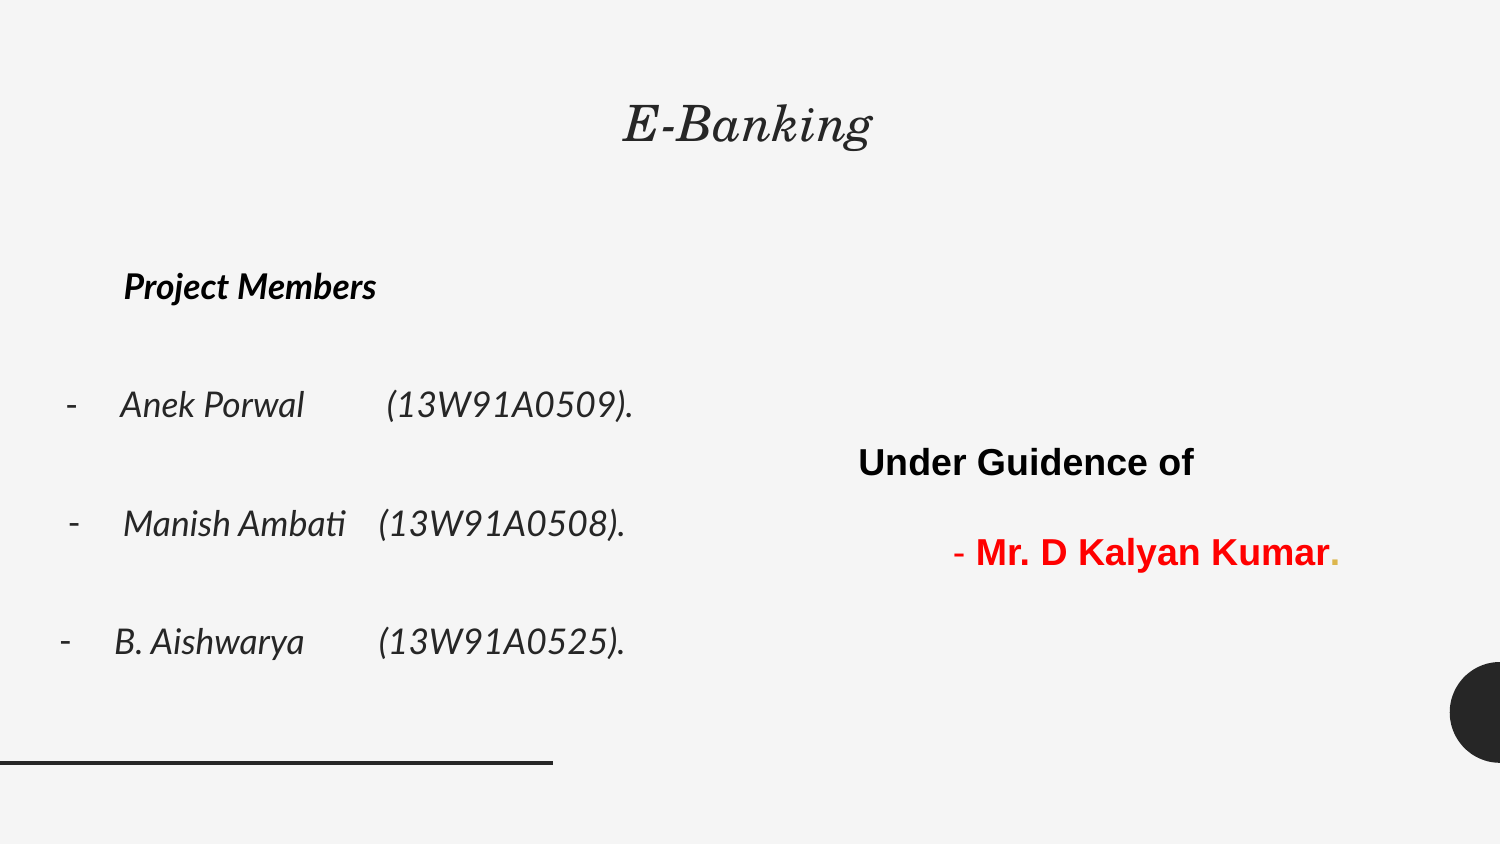

E-Banking
              Project Members
Anek Porwal          (13W91A0509).
Manish Ambati    (13W91A0508).
B. Aishwarya         (13W91A0525).

  Under Guidence of

           - Mr. D Kalyan Kumar.